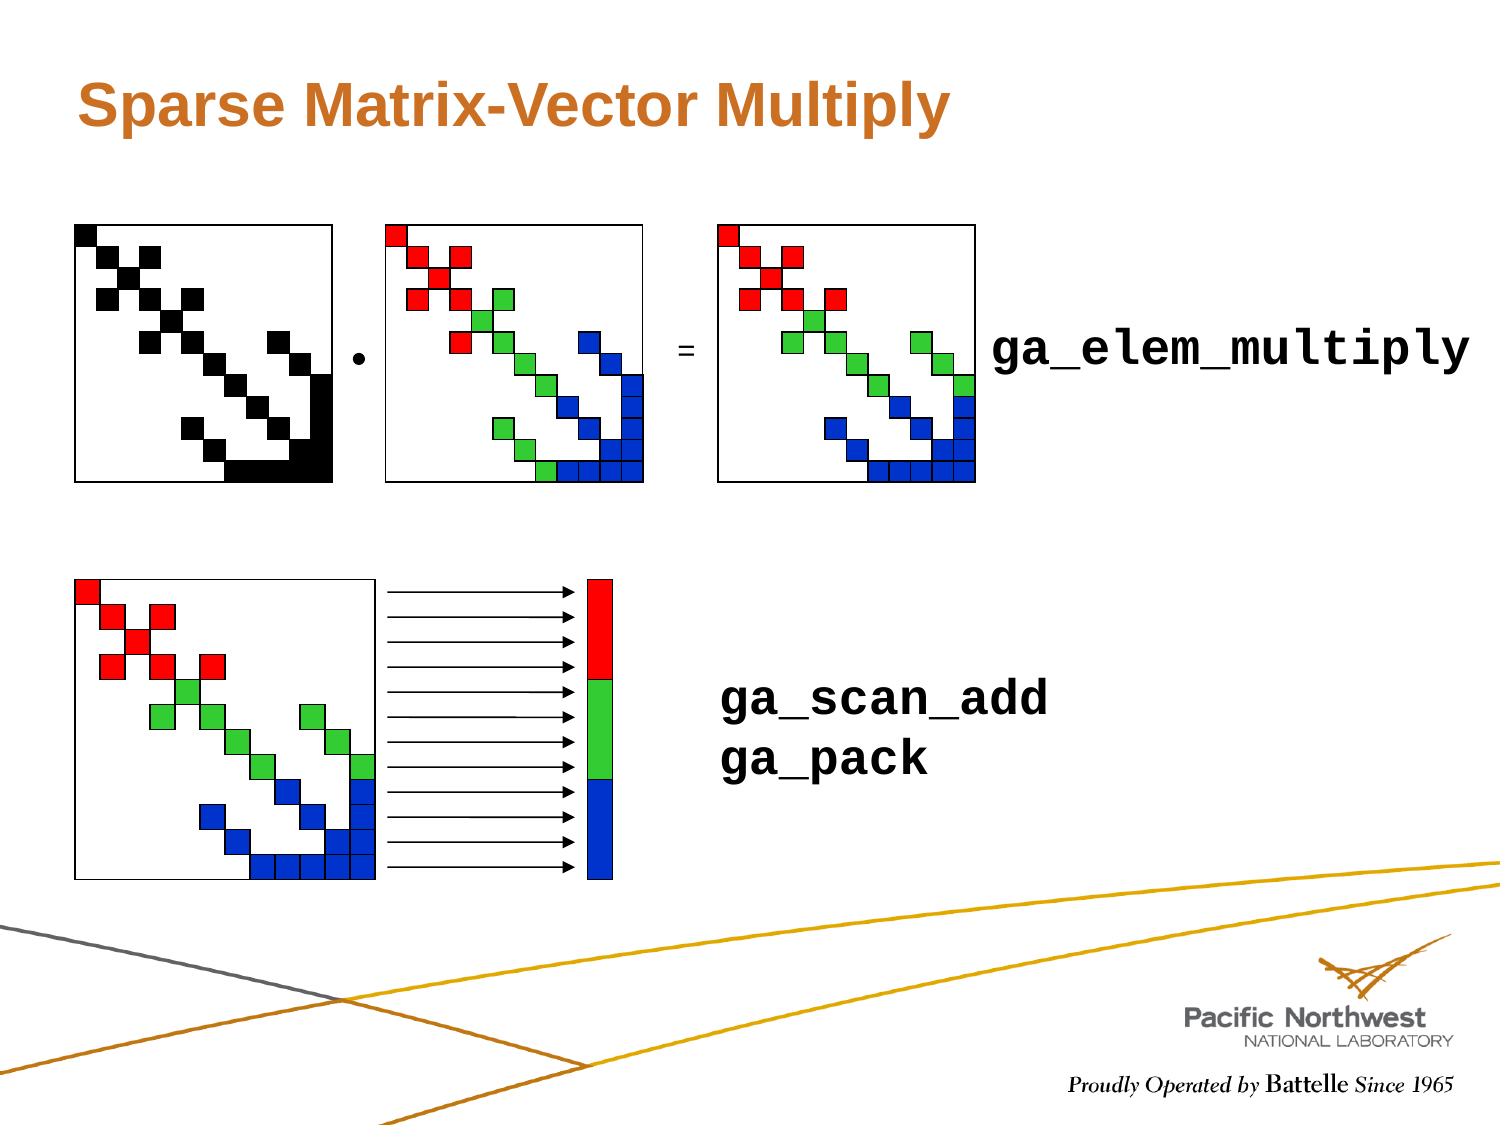

# Sparse Matrix-Vector Multiply

=

ga_elem_multiply

ga_scan_add
ga_pack